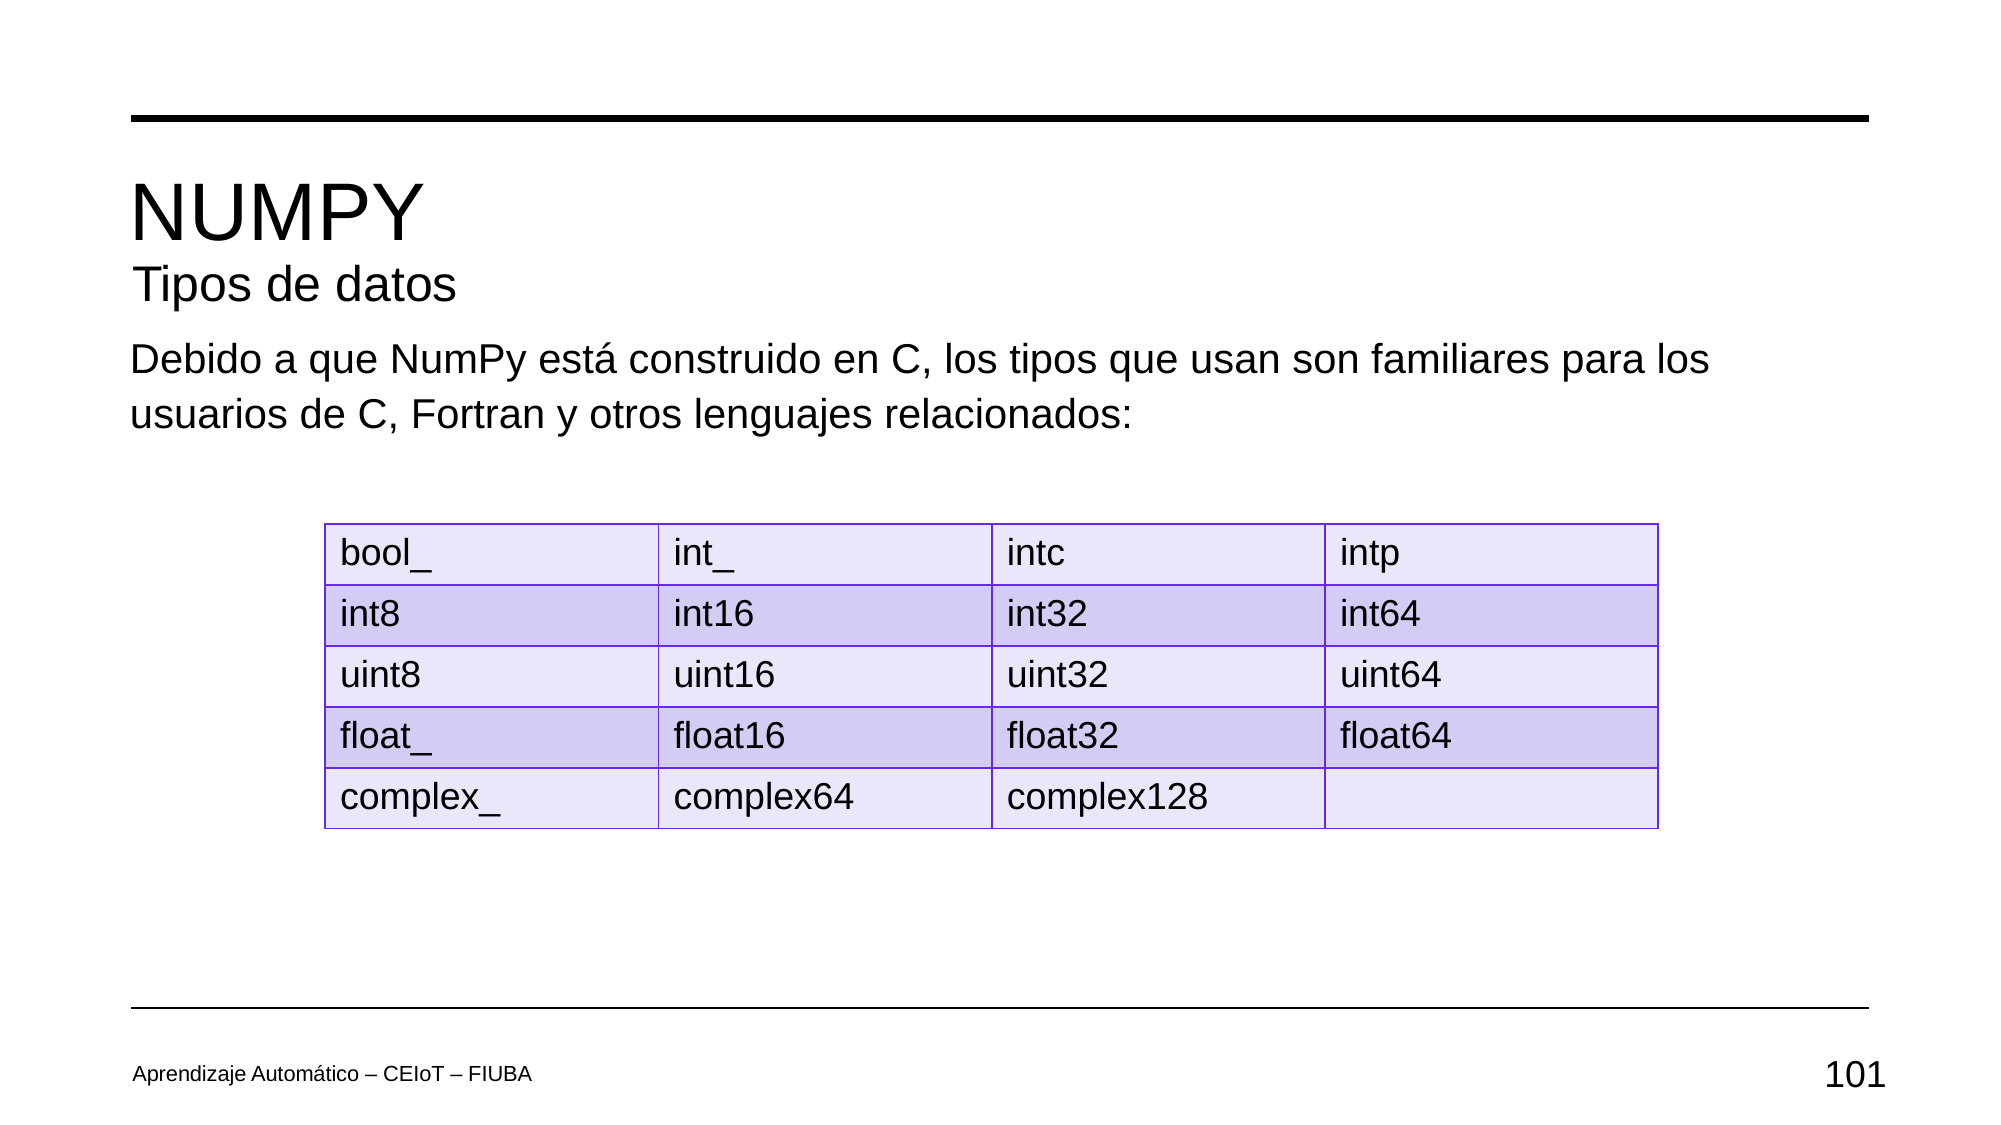

# Numpy
Tipos de datos
Debido a que NumPy está construido en C, los tipos que usan son familiares para los usuarios de C, Fortran y otros lenguajes relacionados:
| bool\_ | int\_ | intc | intp |
| --- | --- | --- | --- |
| int8 | int16 | int32 | int64 |
| uint8 | uint16 | uint32 | uint64 |
| float\_ | float16 | float32 | float64 |
| complex\_ | complex64 | complex128 |  |
Aprendizaje Automático – CEIoT – FIUBA
101